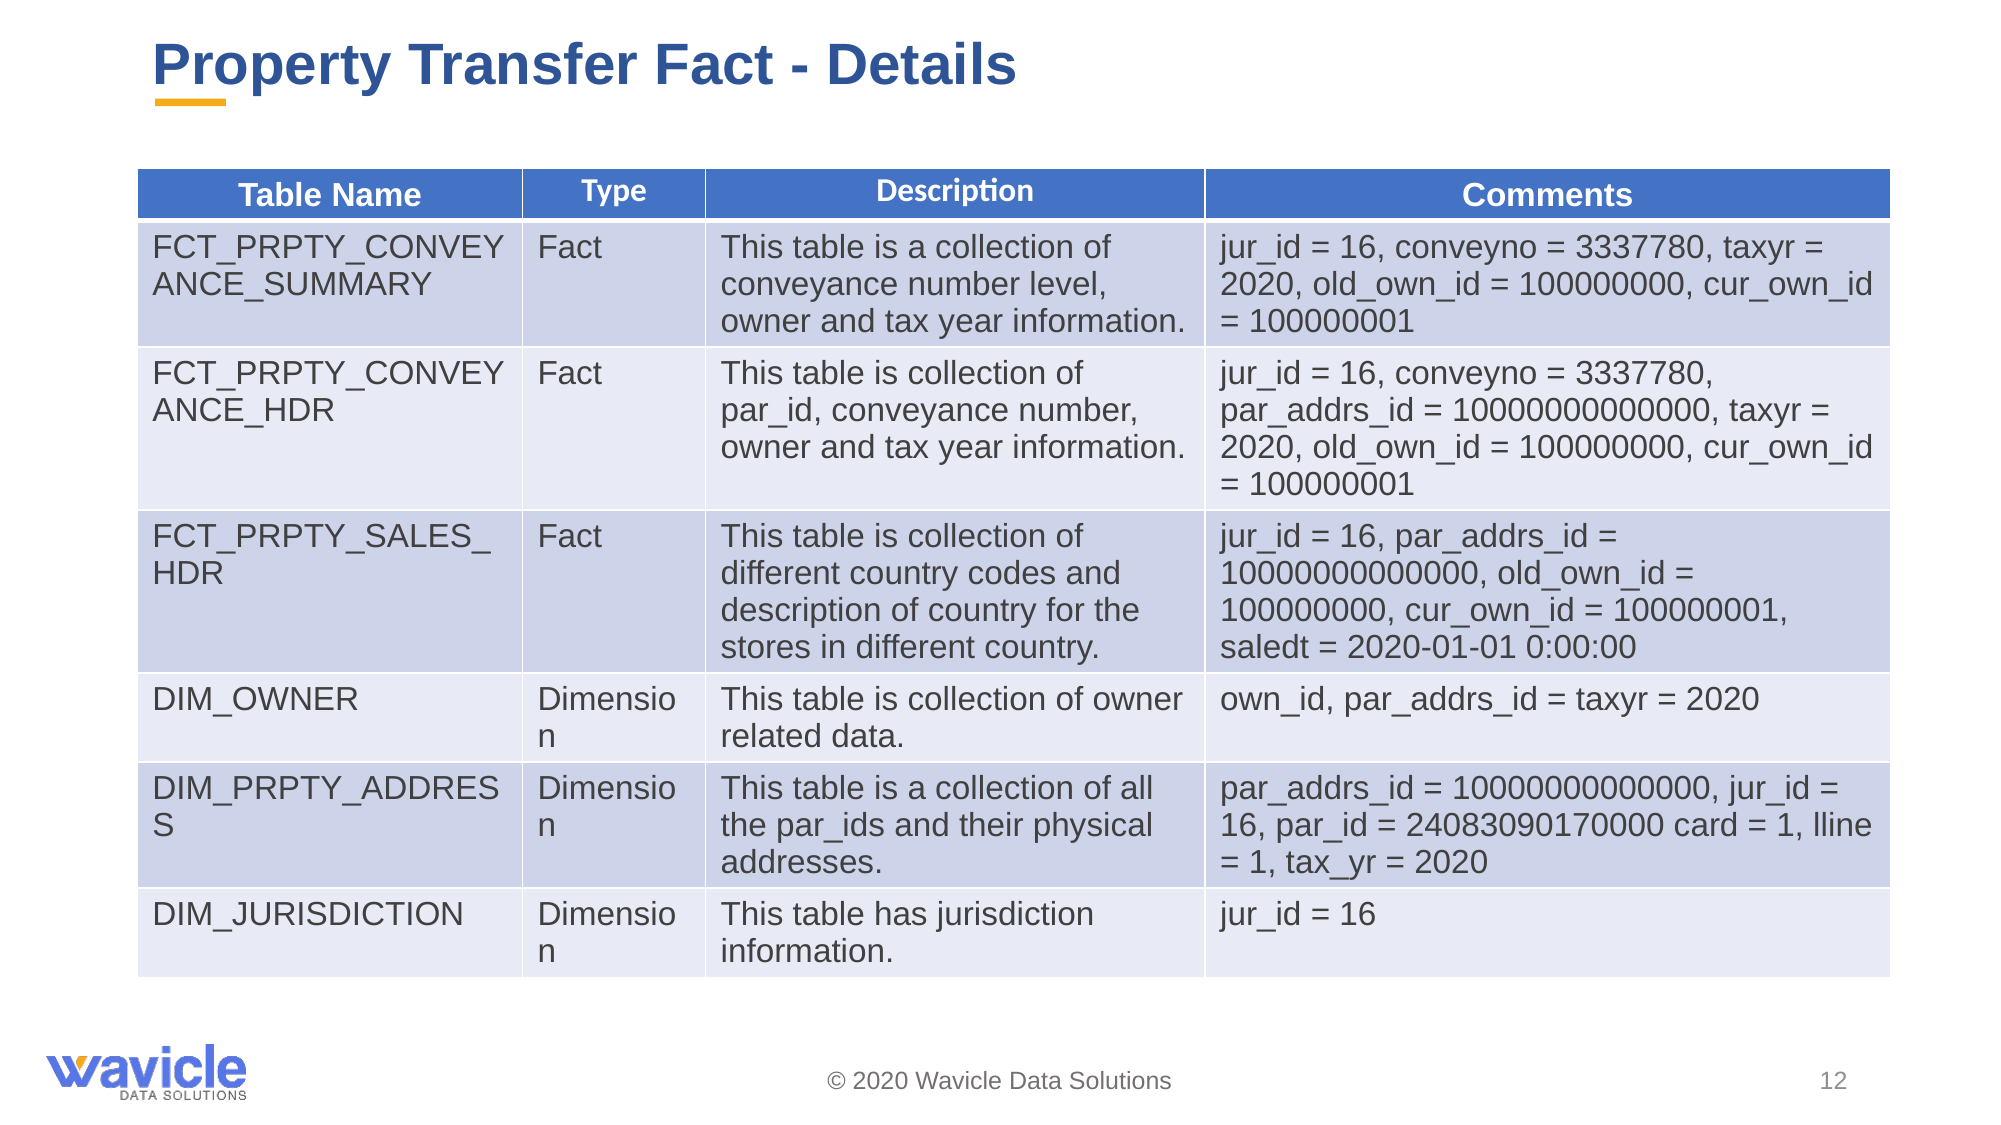

# Property Transfer Fact - Details
| Table Name | Type | Description | Comments |
| --- | --- | --- | --- |
| FCT\_PRPTY\_CONVEYANCE\_SUMMARY | Fact | This table is a collection of conveyance number level, owner and tax year information. | jur\_id = 16, conveyno = 3337780, taxyr = 2020, old\_own\_id = 100000000, cur\_own\_id = 100000001 |
| FCT\_PRPTY\_CONVEYANCE\_HDR | Fact | This table is collection of par\_id, conveyance number, owner and tax year information. | jur\_id = 16, conveyno = 3337780, par\_addrs\_id = 10000000000000, taxyr = 2020, old\_own\_id = 100000000, cur\_own\_id = 100000001 |
| FCT\_PRPTY\_SALES\_HDR | Fact | This table is collection of different country codes and description of country for the stores in different country. | jur\_id = 16, par\_addrs\_id = 10000000000000, old\_own\_id = 100000000, cur\_own\_id = 100000001, saledt = 2020-01-01 0:00:00 |
| DIM\_OWNER | Dimension | This table is collection of owner related data. | own\_id, par\_addrs\_id = taxyr = 2020 |
| DIM\_PRPTY\_ADDRESS | Dimension | This table is a collection of all the par\_ids and their physical addresses. | par\_addrs\_id = 10000000000000, jur\_id = 16, par\_id = 24083090170000 card = 1, lline = 1, tax\_yr = 2020 |
| DIM\_JURISDICTION | Dimension | This table has jurisdiction information. | jur\_id = 16 |
© 2020 Wavicle Data Solutions
12